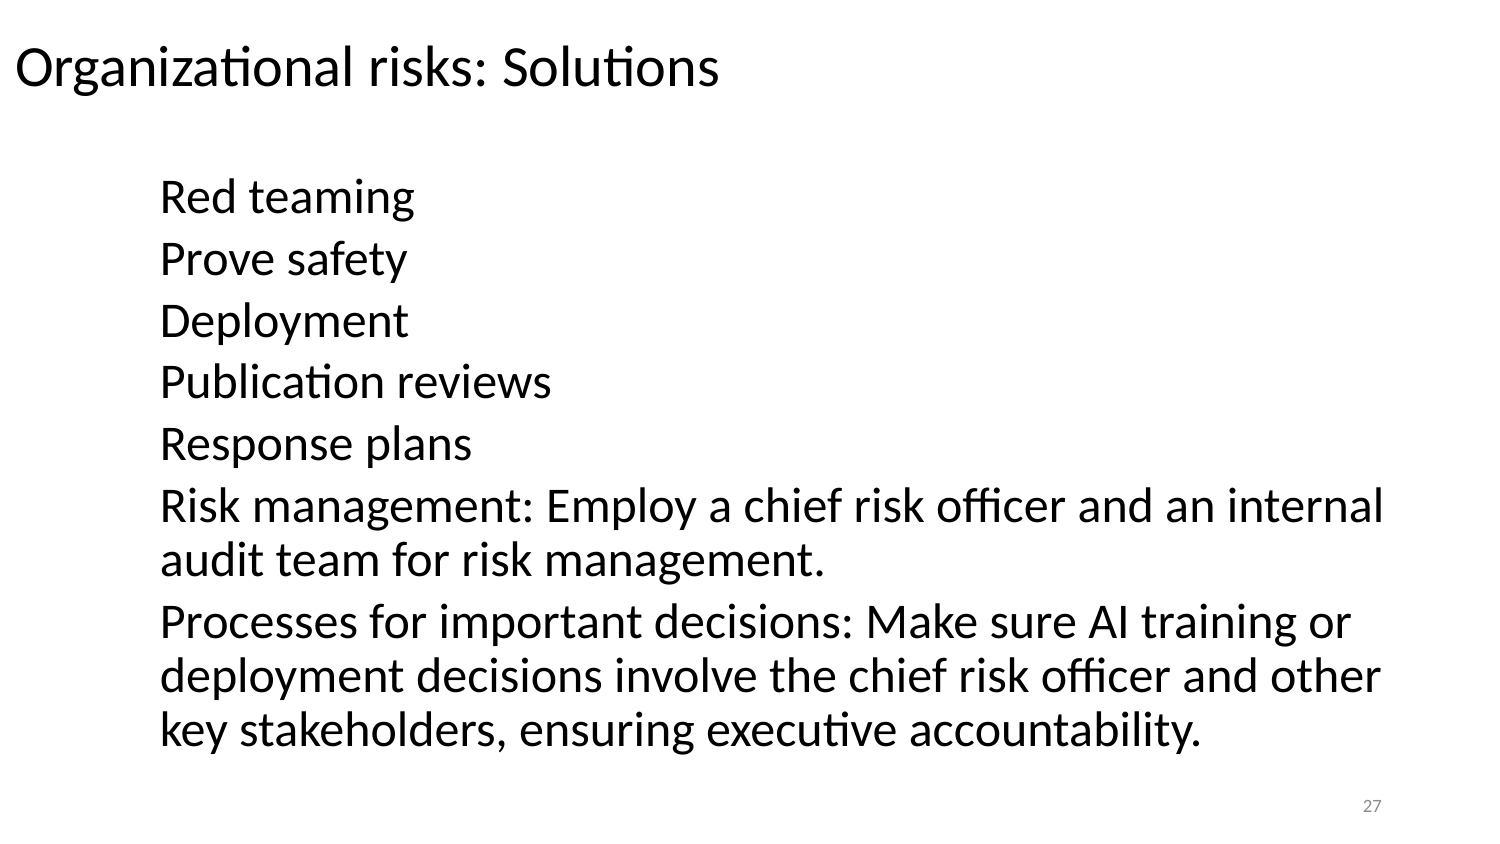

# Organizational risks: Solutions
Red teaming
Prove safety
Deployment
Publication reviews
Response plans
Risk management: Employ a chief risk officer and an internal audit team for risk management.
Processes for important decisions: Make sure AI training or deployment decisions involve the chief risk officer and other key stakeholders, ensuring executive accountability.
27